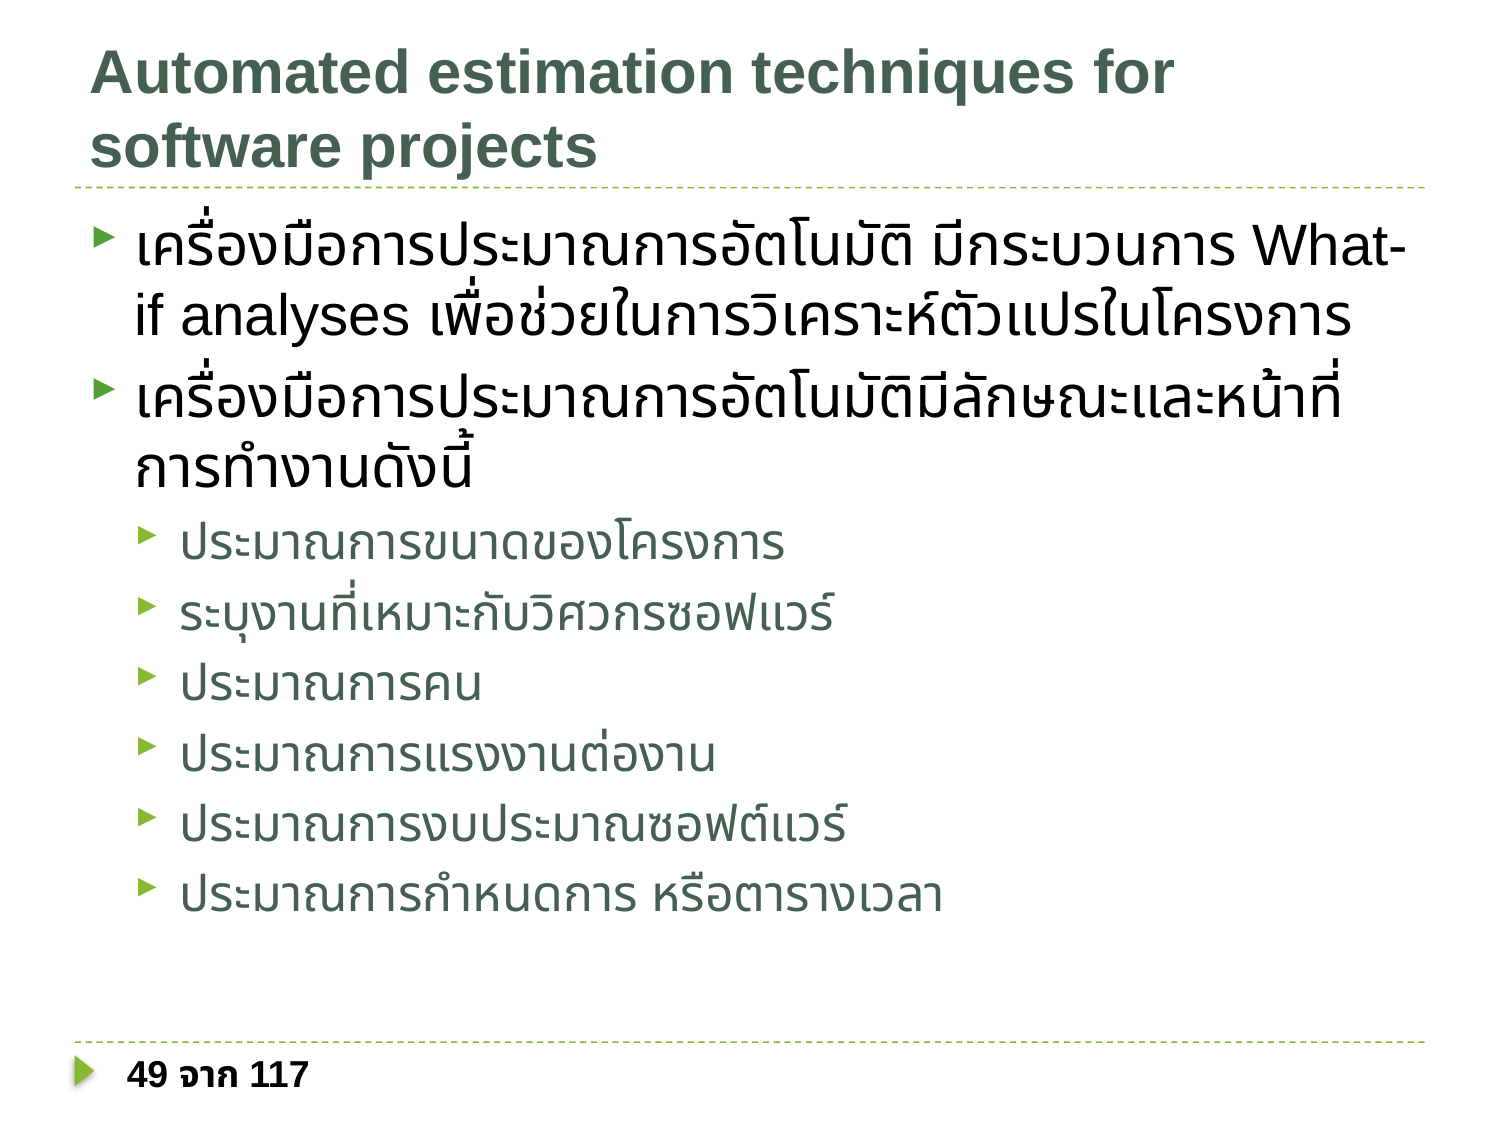

# Automated estimation techniques for software projects
เครื่องมือการประมาณการอัตโนมัติ มีกระบวนการ What-if analyses เพื่อช่วยในการวิเคราะห์ตัวแปรในโครงการ
เครื่องมือการประมาณการอัตโนมัติมีลักษณะและหน้าที่การทำงานดังนี้
ประมาณการขนาดของโครงการ
ระบุงานที่เหมาะกับวิศวกรซอฟแวร์
ประมาณการคน
ประมาณการแรงงานต่องาน
ประมาณการงบประมาณซอฟต์แวร์
ประมาณการกำหนดการ หรือตารางเวลา
49 จาก 117